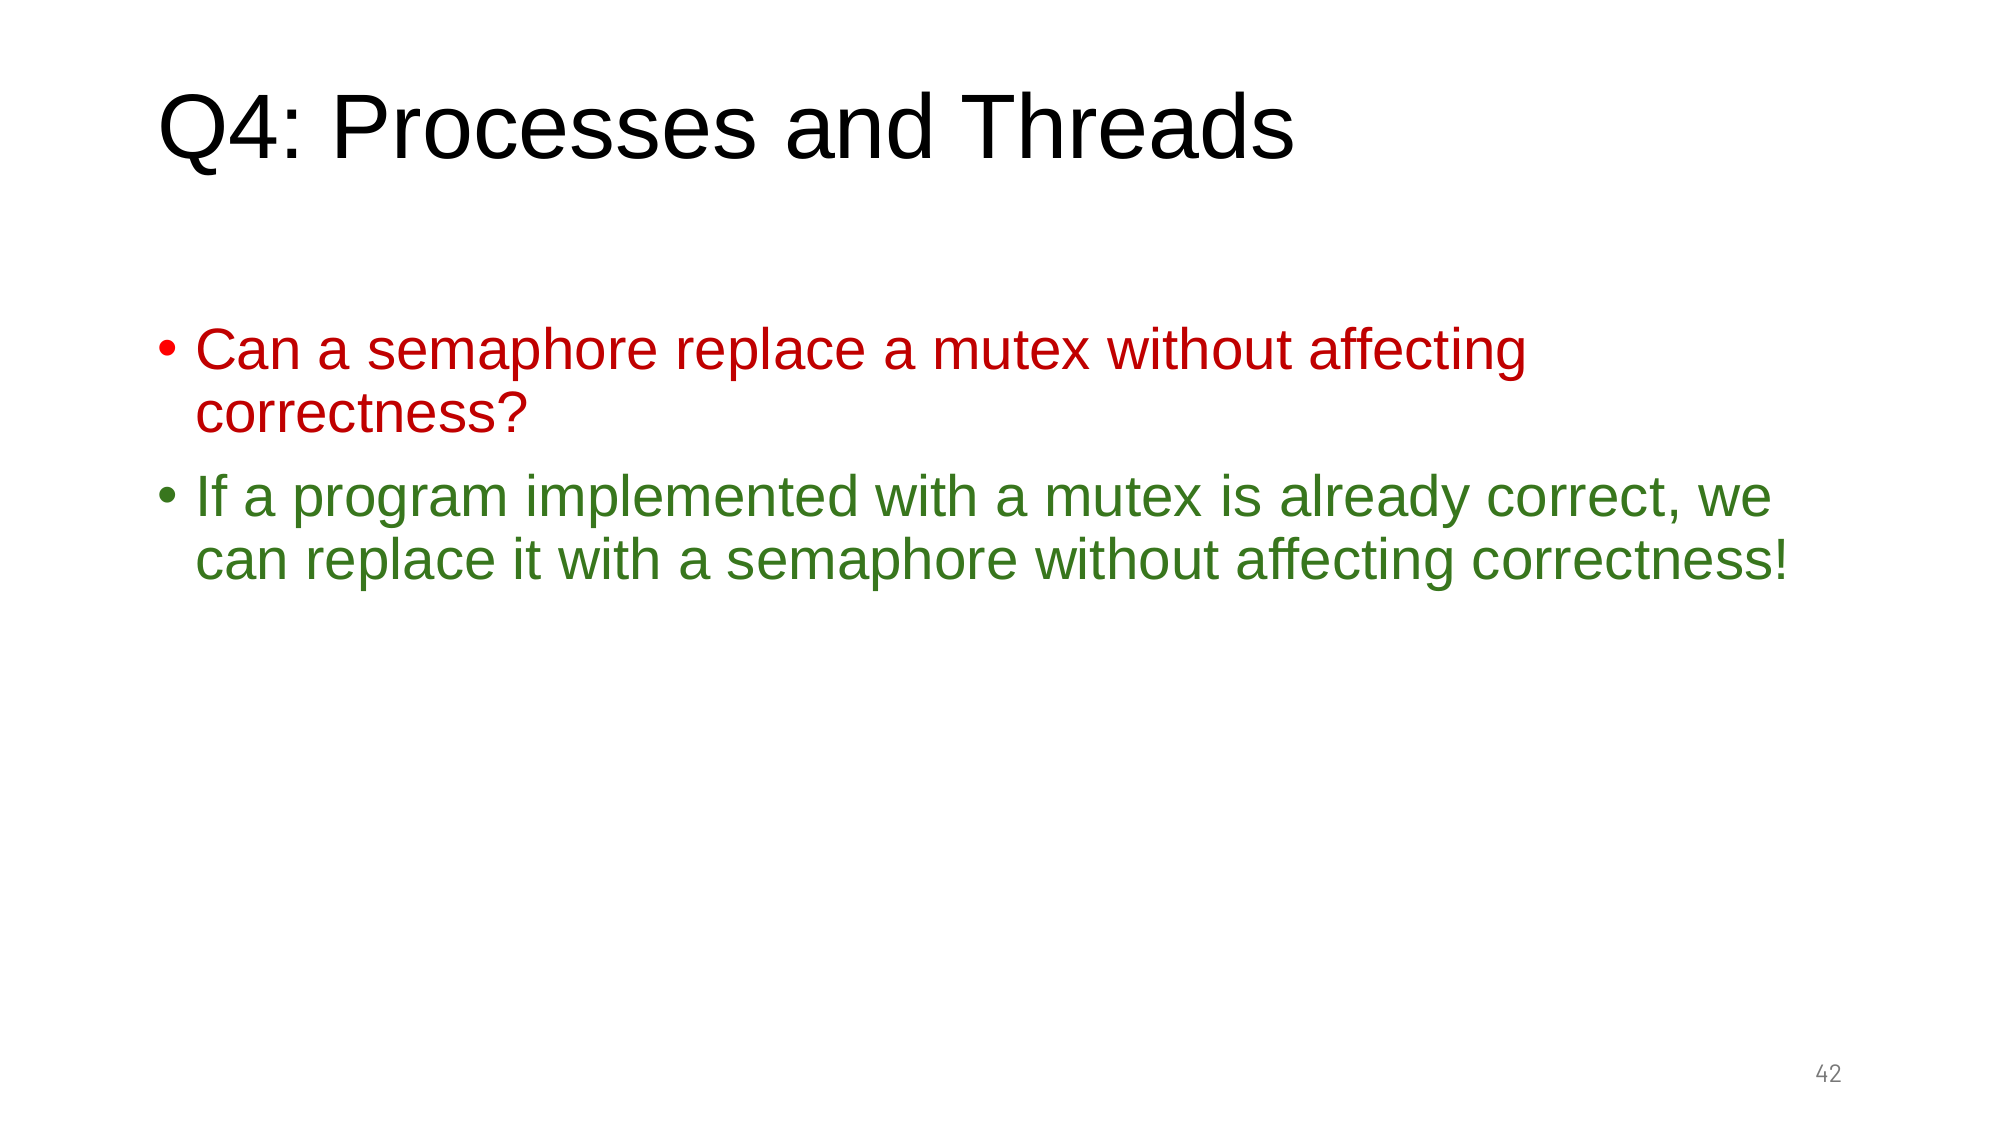

# Q4: Processes and Threads
Can a semaphore replace a mutex without affecting correctness?
If a program implemented with a mutex is already correct, we can replace it with a semaphore without affecting correctness!
42